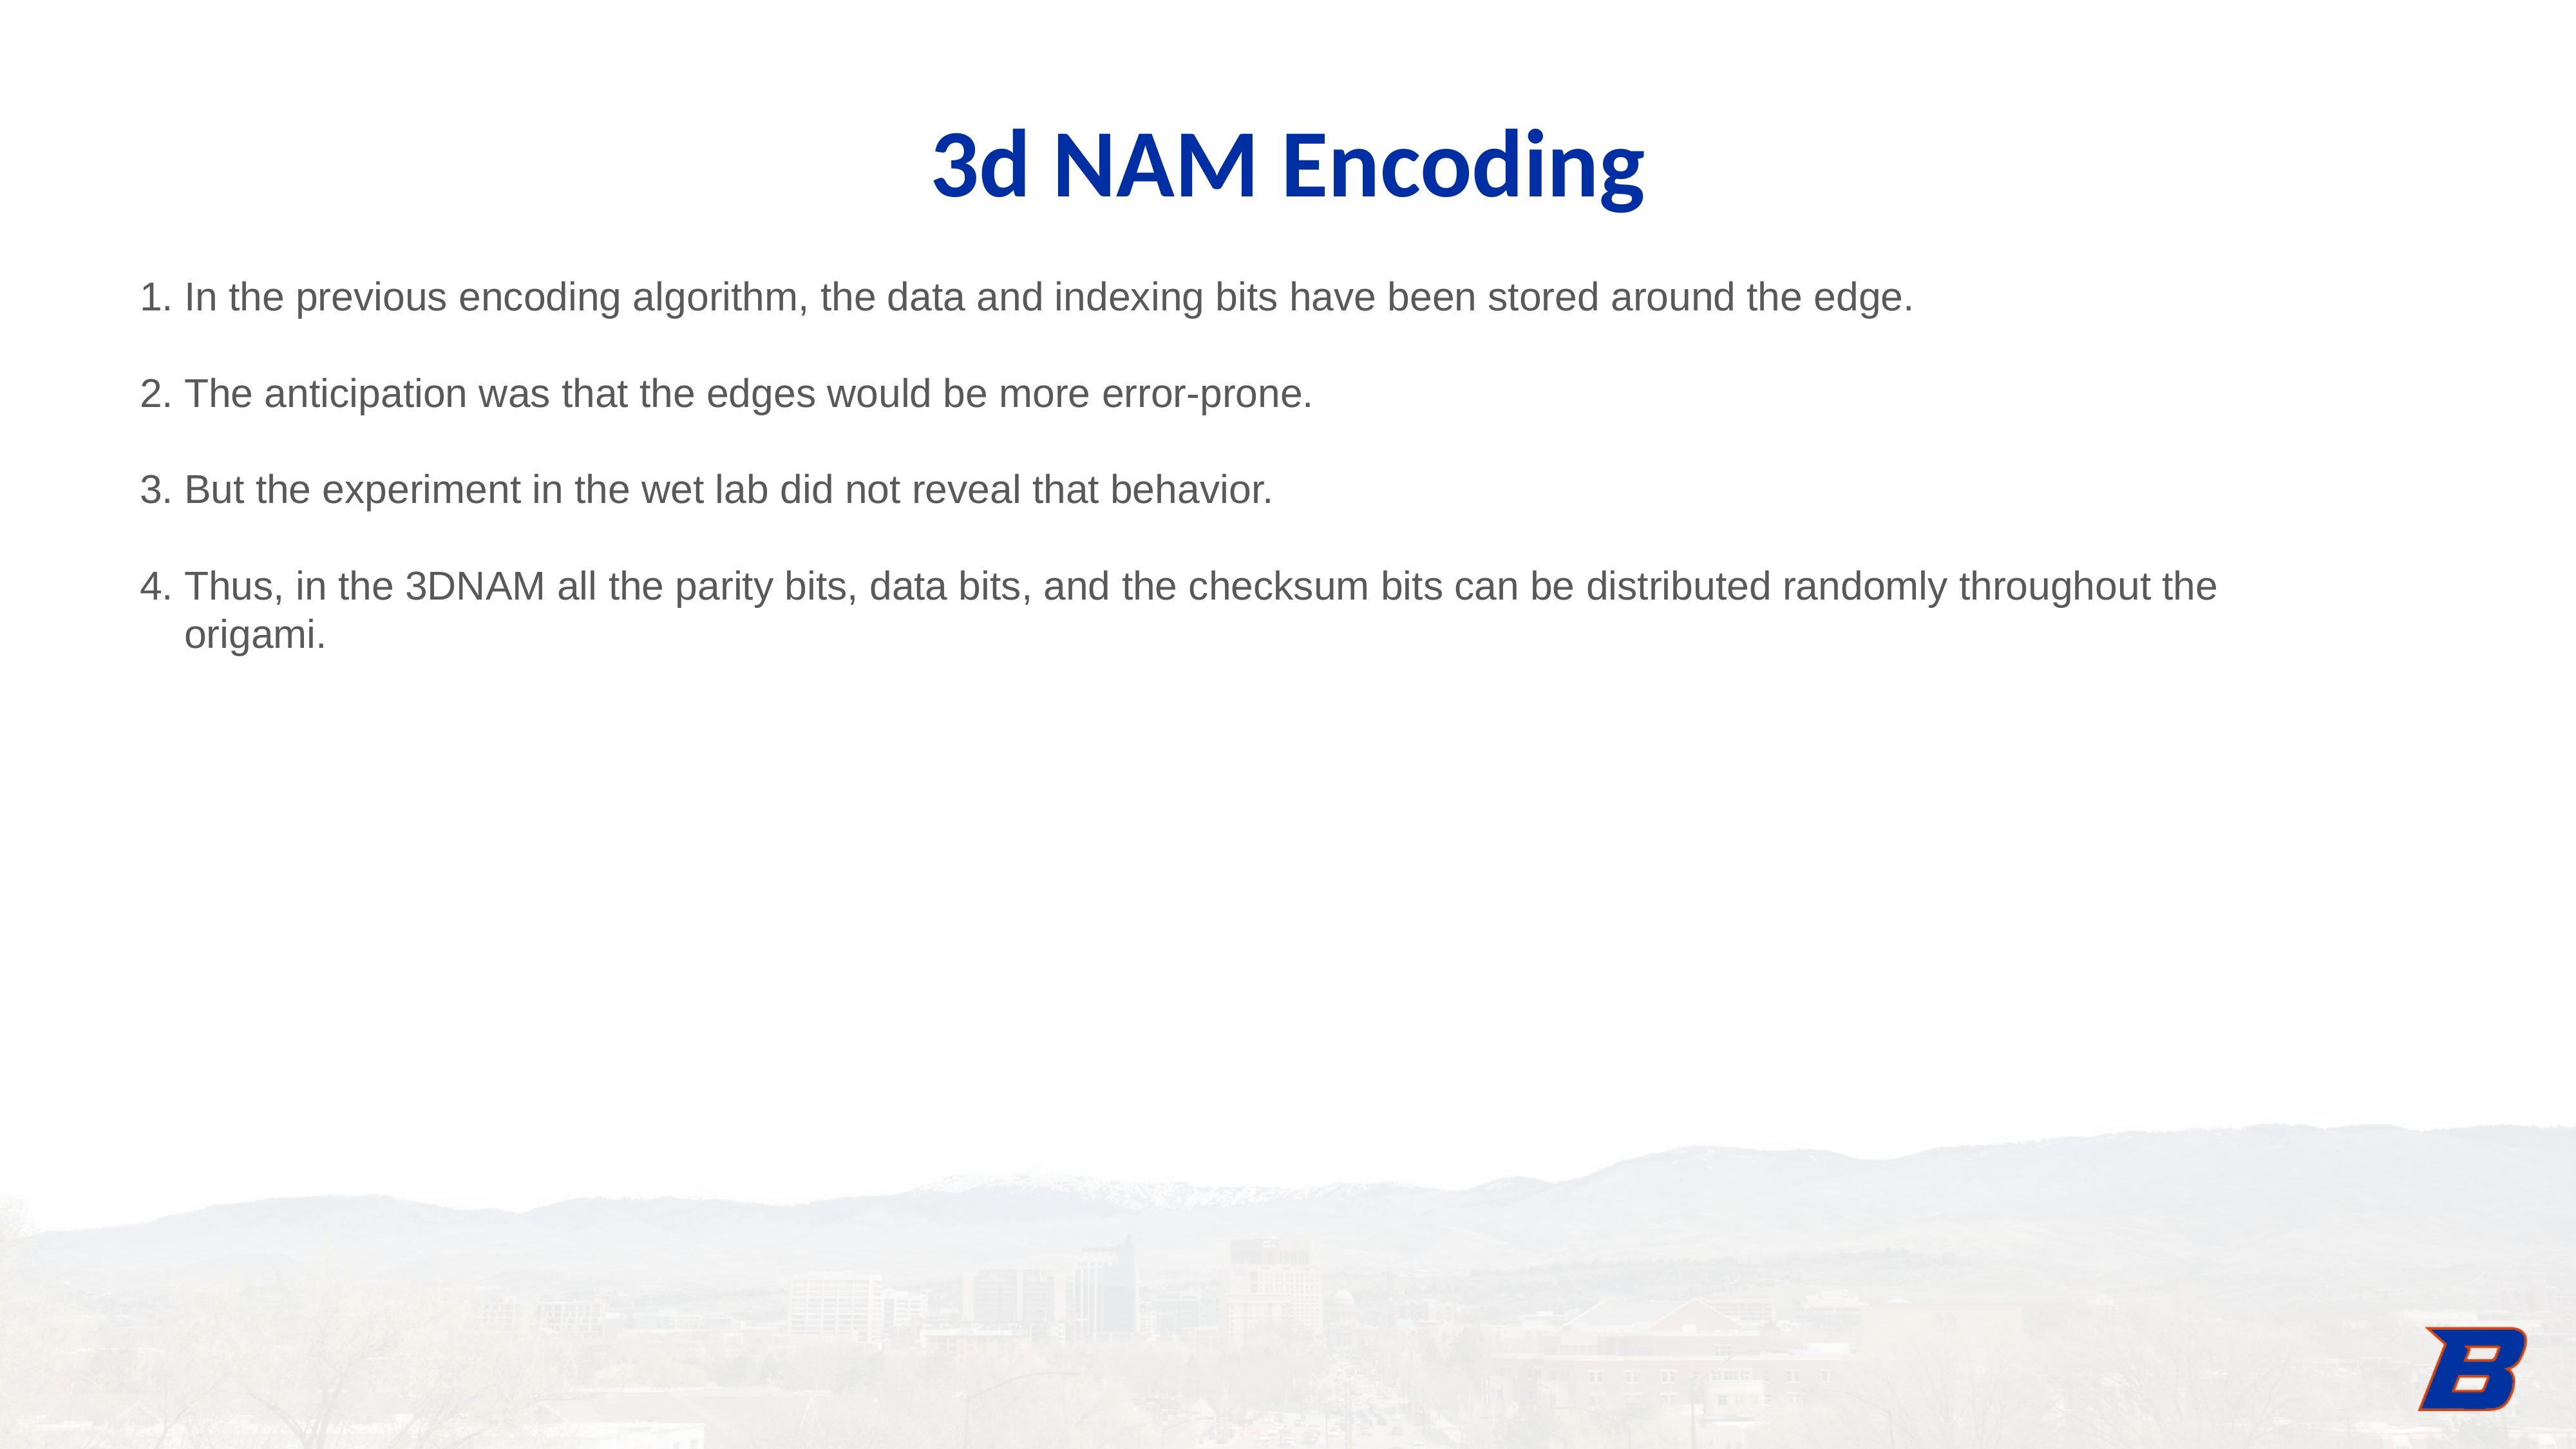

3d NAM Encoding
In the previous encoding algorithm, the data and indexing bits have been stored around the edge.

The anticipation was that the edges would be more error-prone.

But the experiment in the wet lab did not reveal that behavior.

Thus, in the 3DNAM all the parity bits, data bits, and the checksum bits can be distributed randomly throughout the origami.

15